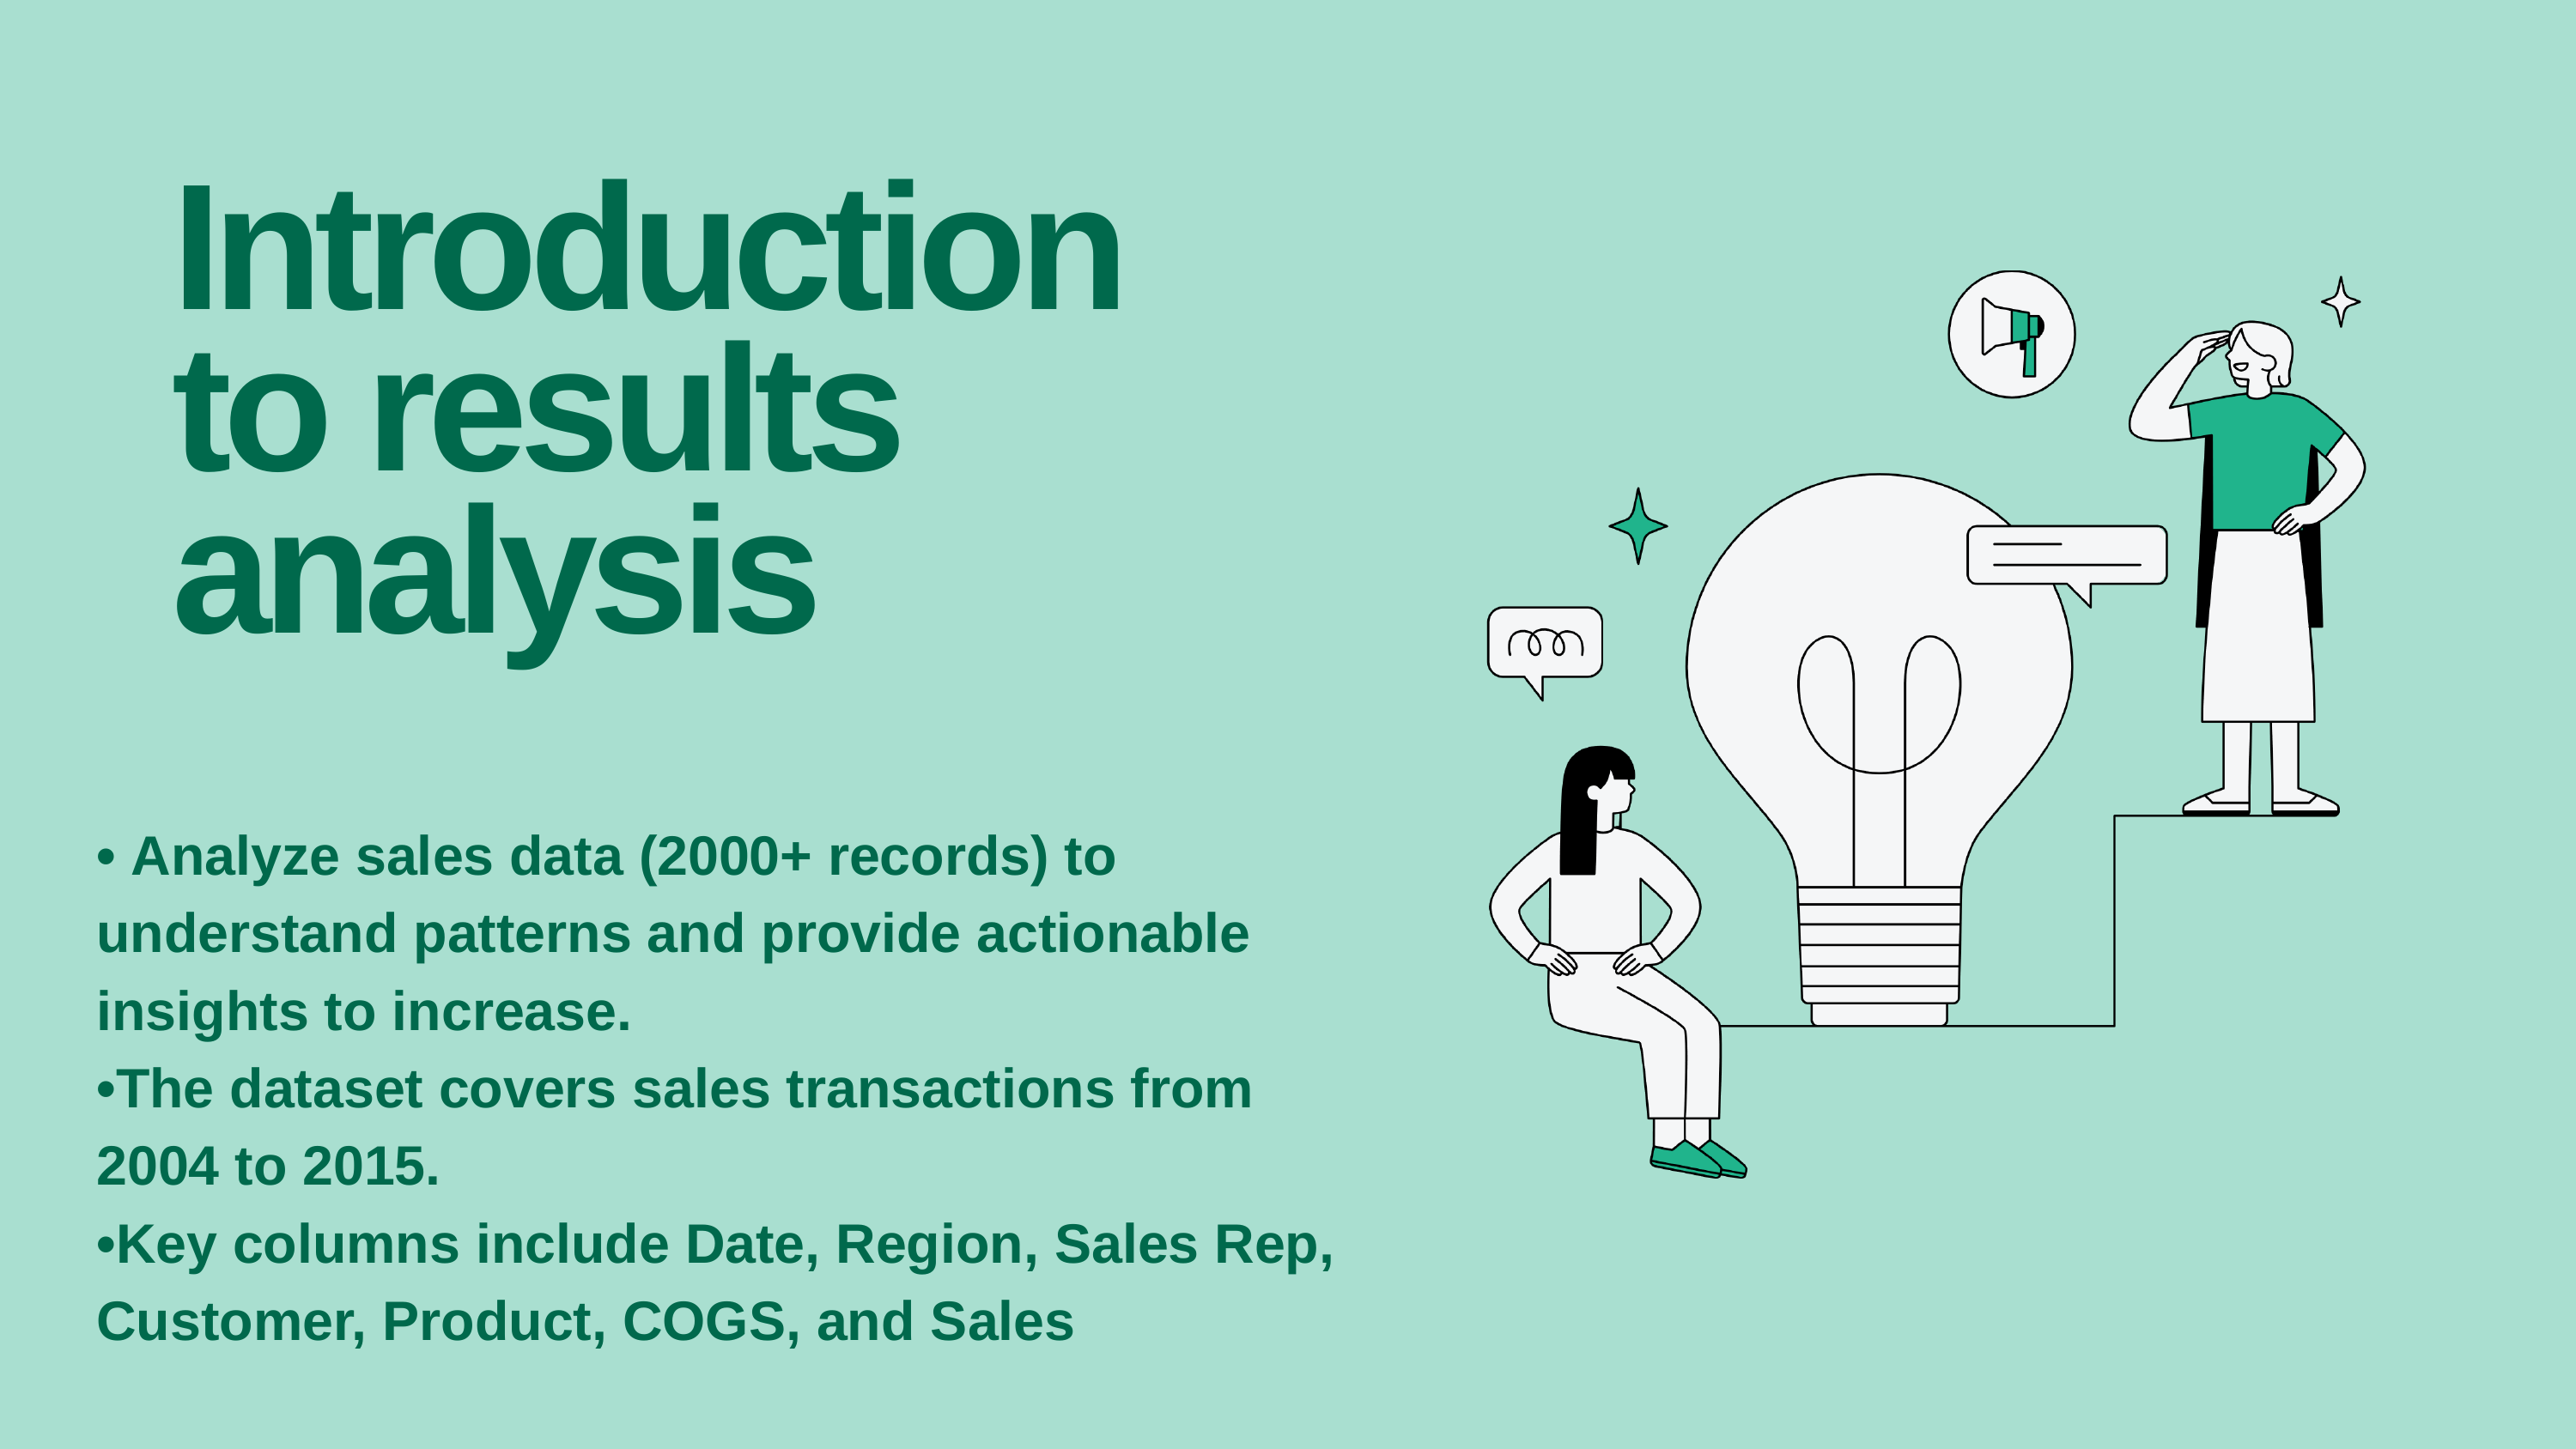

Introduction to results analysis

• Analyze sales data (2000+ records) to understand patterns and provide actionable insights to increase.
•The dataset covers sales transactions from 2004 to 2015.
•Key columns include Date, Region, Sales Rep, Customer, Product, COGS, and Sales